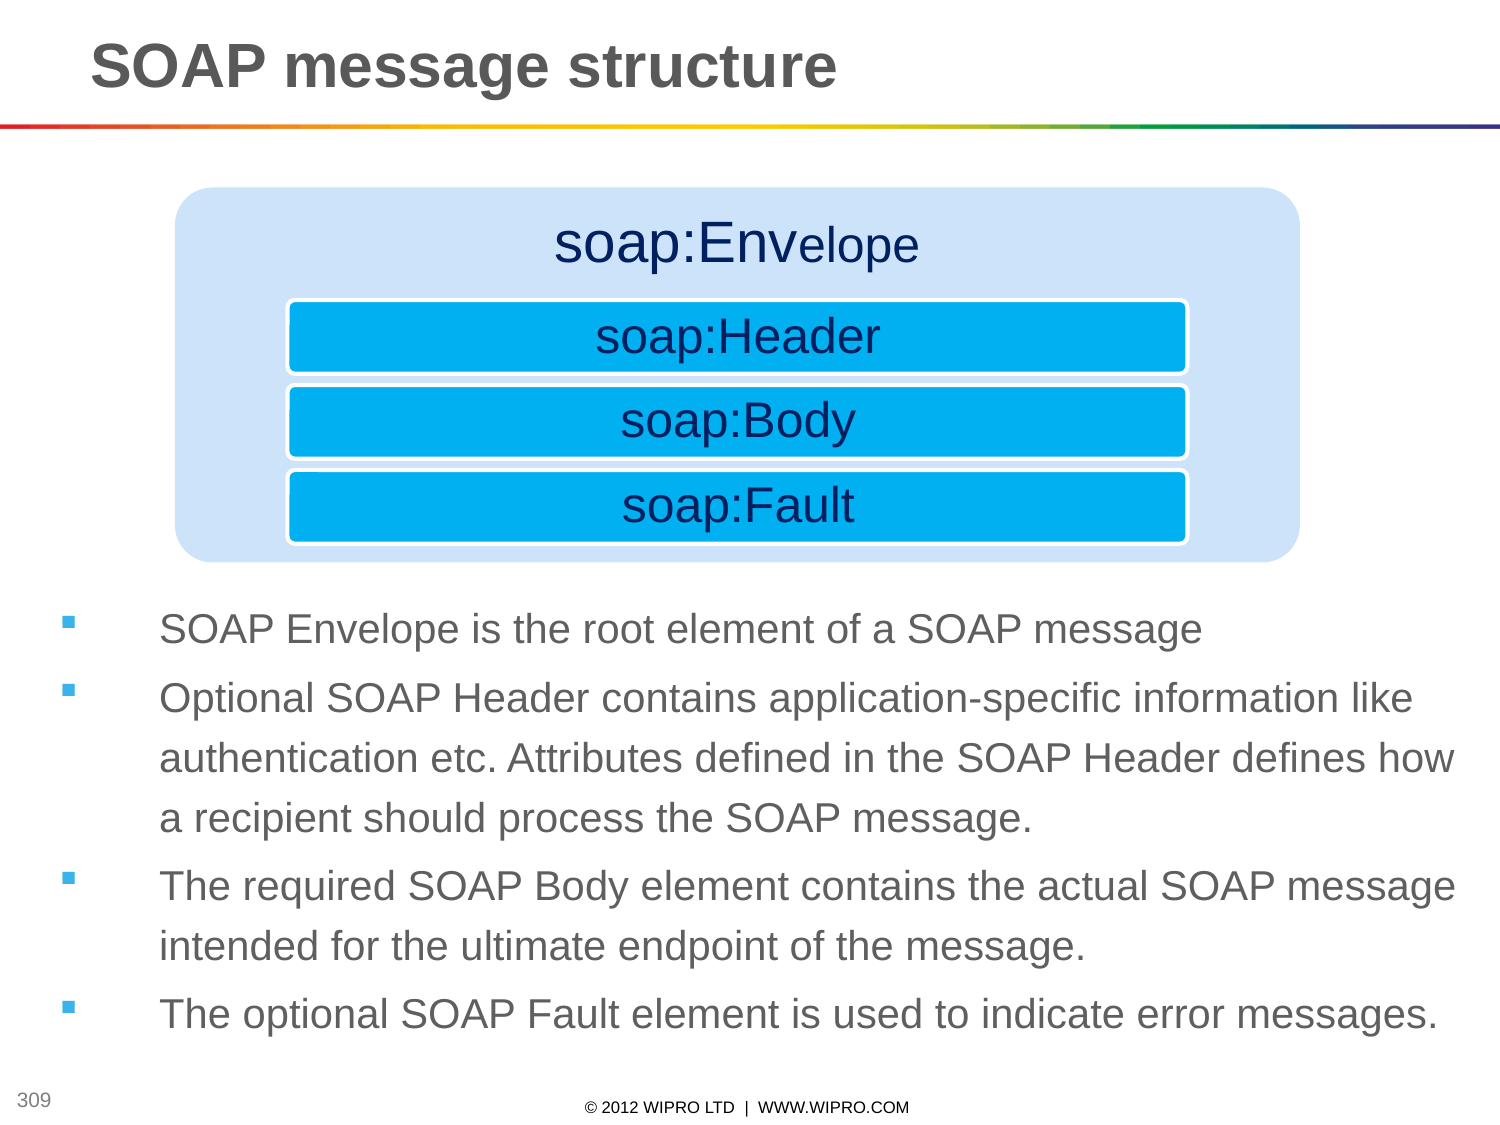

309
# SOAP message structure
soap:Envelope
soap:Header
soap:Body
soap:Fault
SOAP Envelope is the root element of a SOAP message
Optional SOAP Header contains application-specific information like authentication etc. Attributes defined in the SOAP Header defines how a recipient should process the SOAP message.
The required SOAP Body element contains the actual SOAP message intended for the ultimate endpoint of the message.
The optional SOAP Fault element is used to indicate error messages.